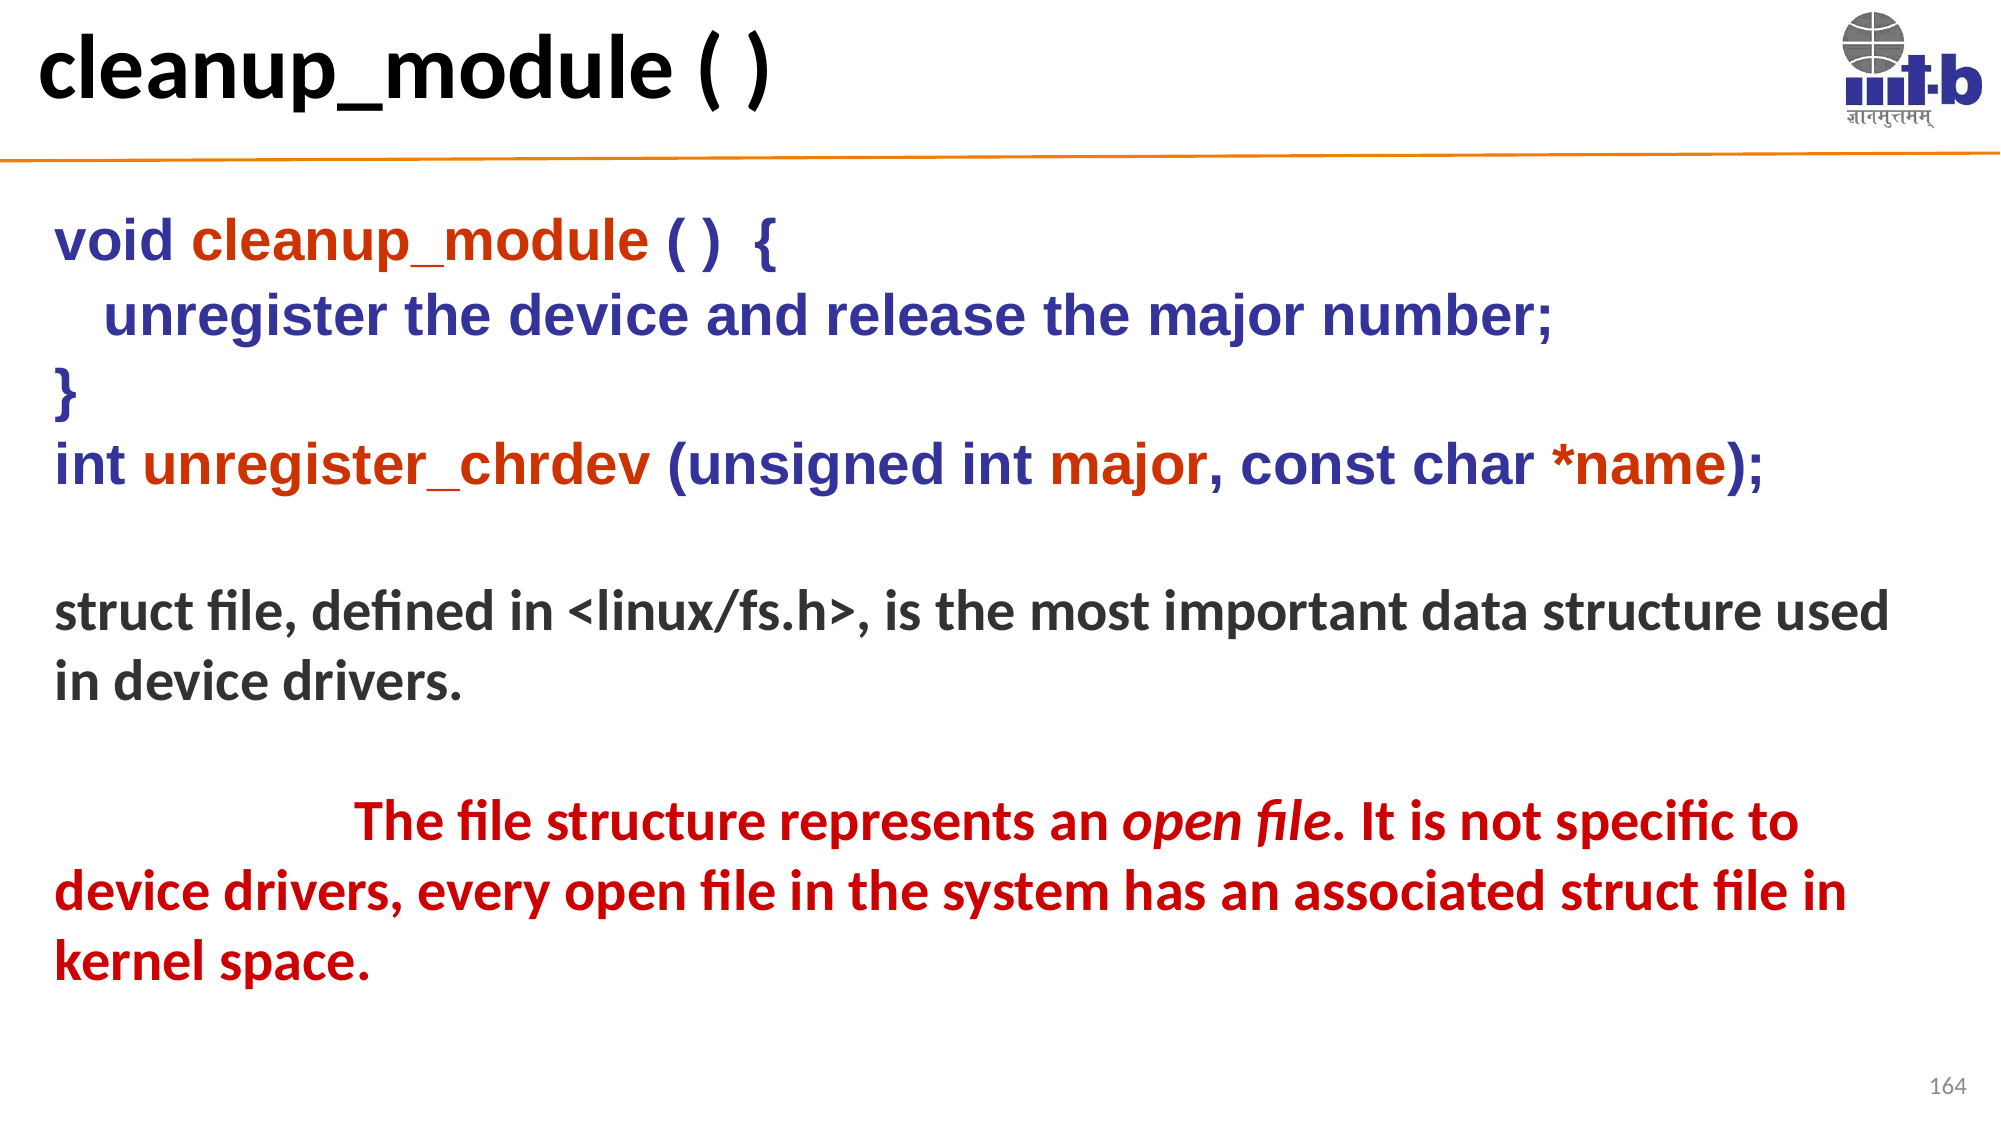

# cleanup_module ( )
void cleanup_module ( )  {
   unregister the device and release the major number;
}
int unregister_chrdev (unsigned int major, const char *name);

struct file, defined in <linux/fs.h>, is the most important data structure used in device drivers.

		The file structure represents an open file. It is not specific to device drivers, every open file in the system has an associated struct file in kernel space.

164